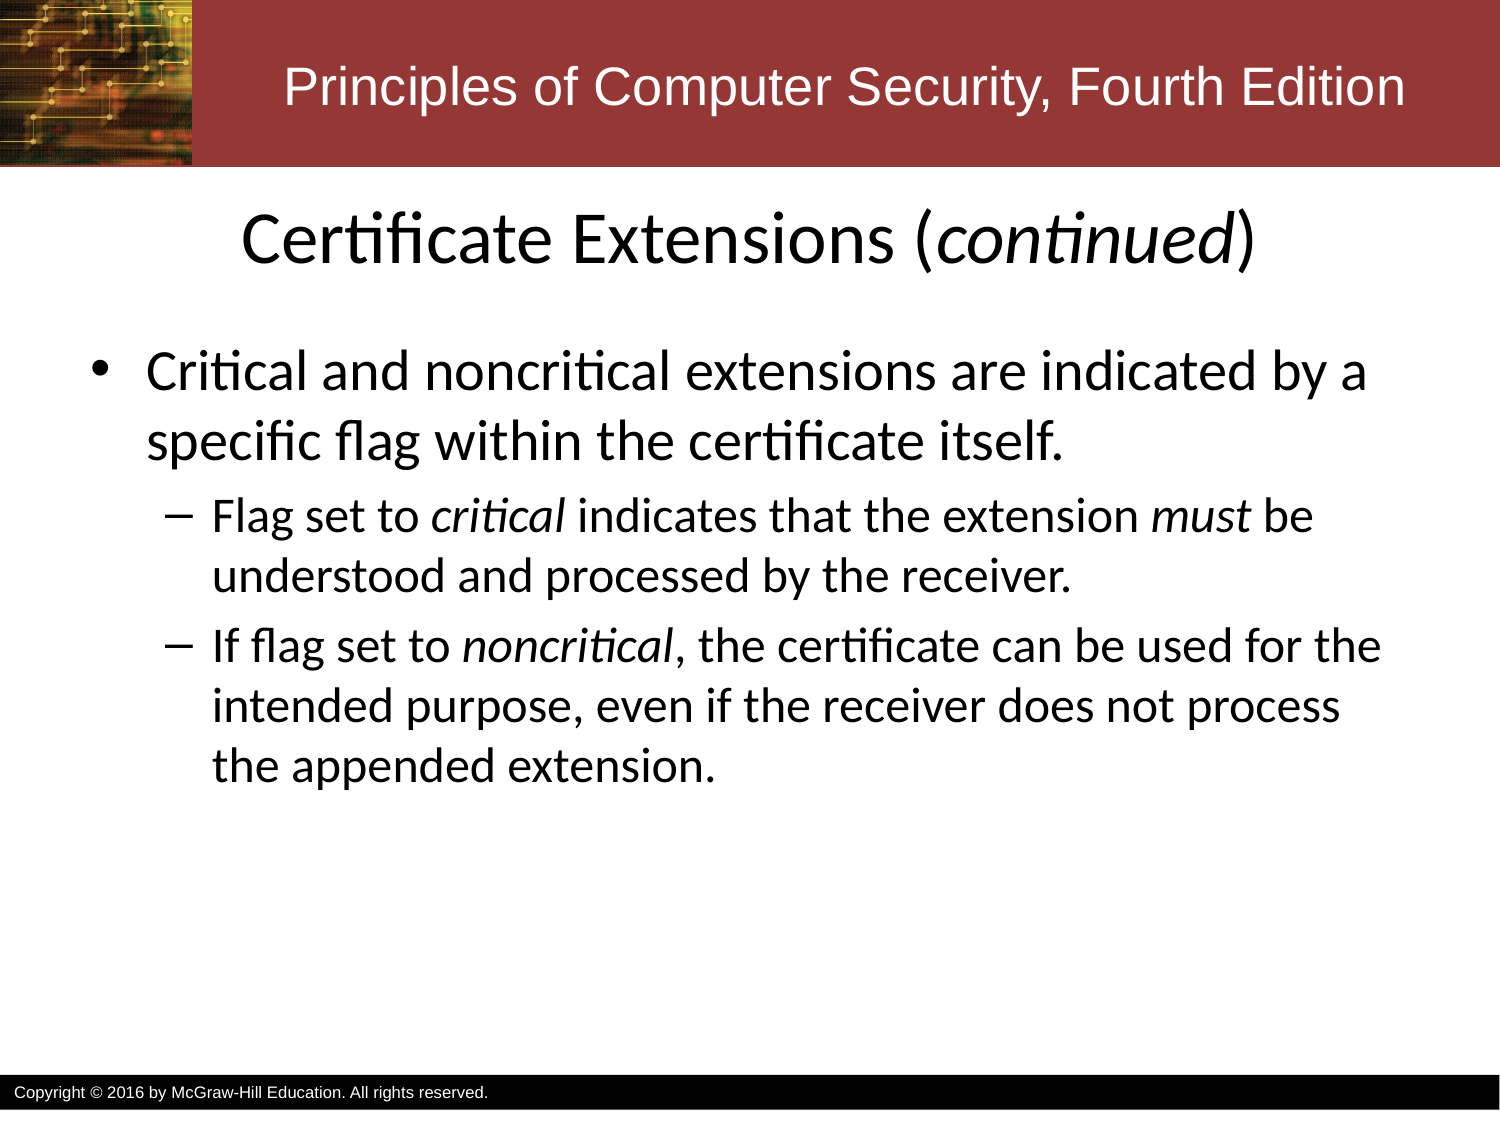

# Certificate Extensions (continued)
Critical and noncritical extensions are indicated by a specific flag within the certificate itself.
Flag set to critical indicates that the extension must be understood and processed by the receiver.
If flag set to noncritical, the certificate can be used for the intended purpose, even if the receiver does not process the appended extension.